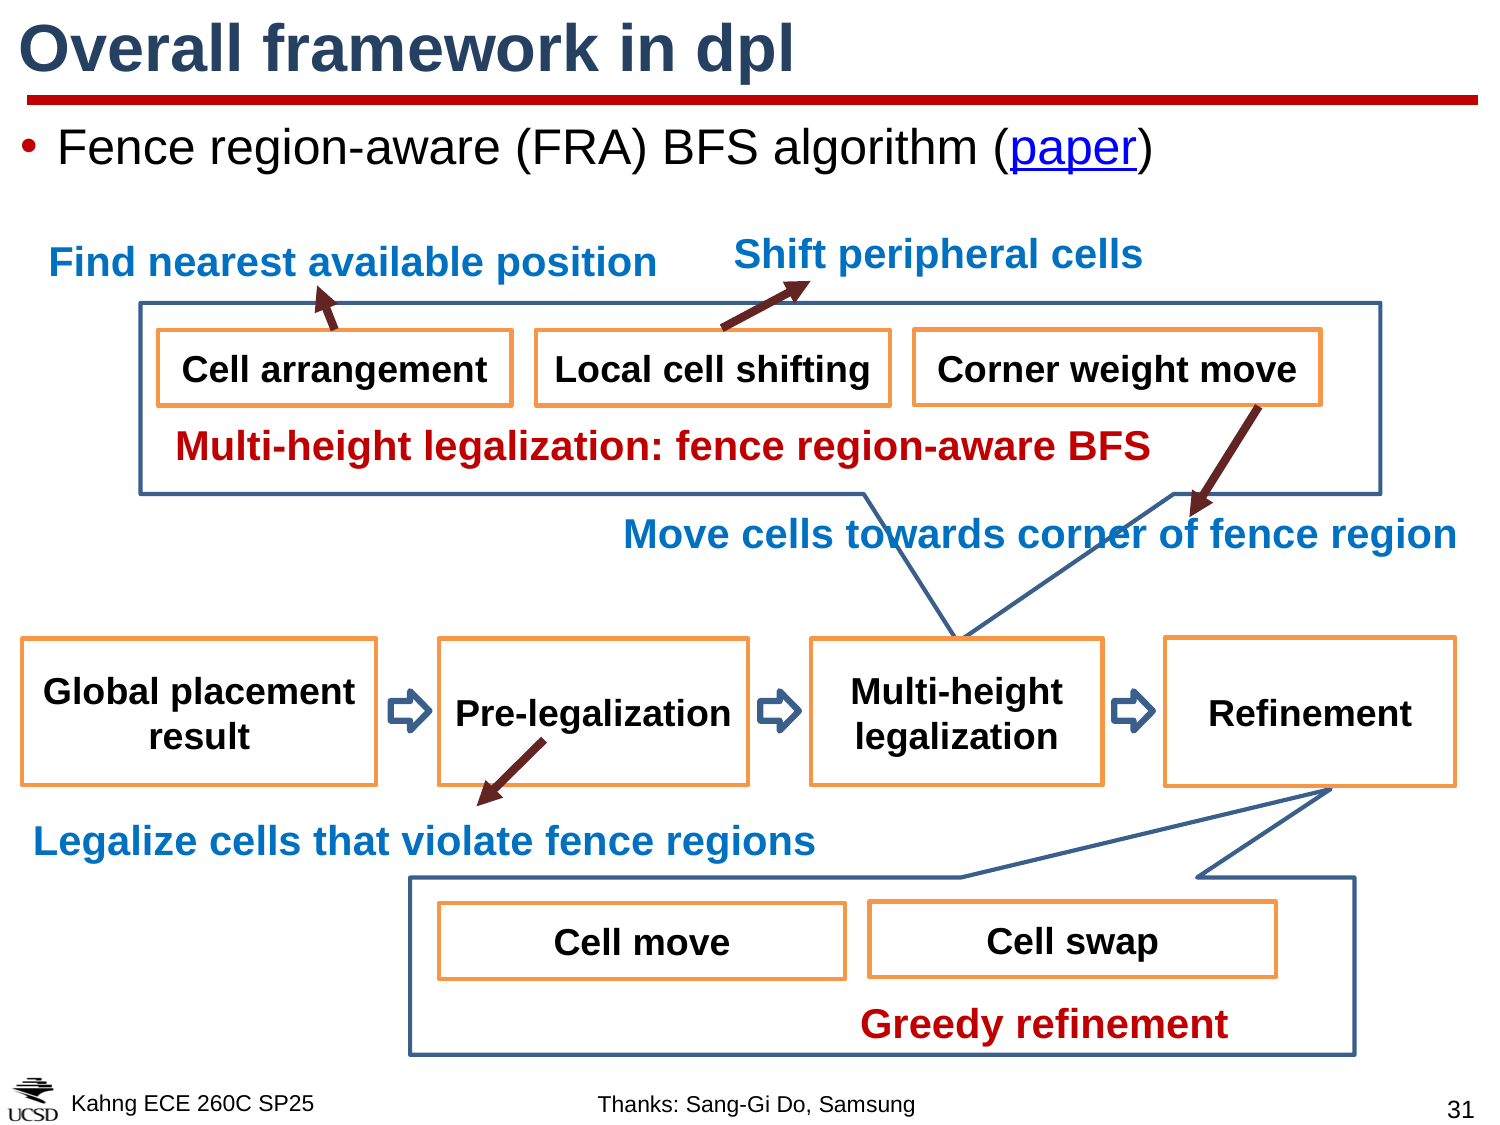

# Overall framework in dpl
Fence region-aware (FRA) BFS algorithm (paper)

Shift peripheral cells
Find nearest available position

Corner weight move
Cell arrangement
Local cell shifting
Multi-height legalization: fence region-aware BFS
Move cells towards corner of fence region
Refinement
Global placement result
Pre-legalization
Multi-height legalization

Legalize cells that violate fence regions

Cell swap
Cell move
Greedy refinement
Kahng ECE 260C SP25
Thanks: Sang-Gi Do, Samsung